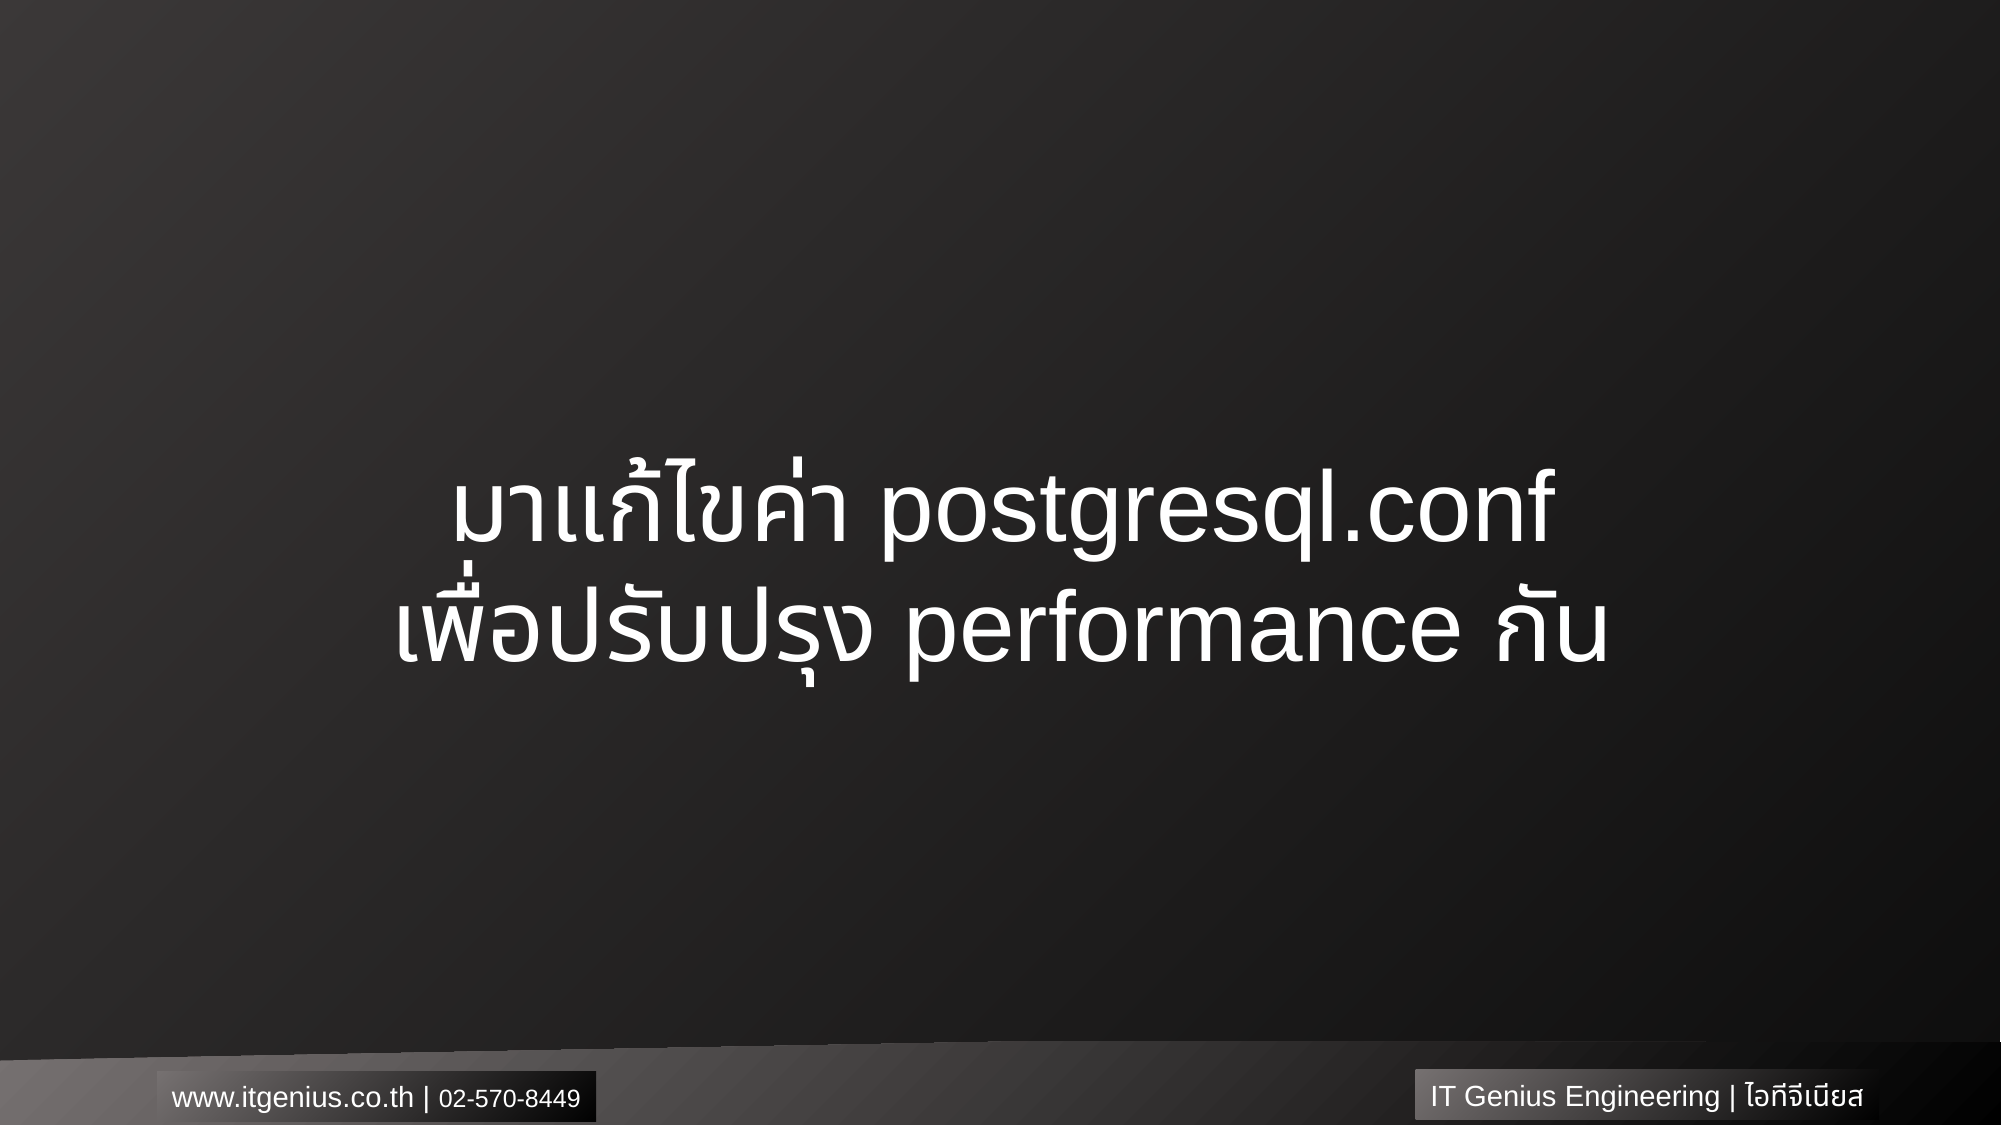

มาแก้ไขค่า postgresql.conf
เพื่อปรับปรุง performance กัน

IT Genius Engineering | ไอทีจีเนียส
www.itgenius.co.th | 02-570-8449